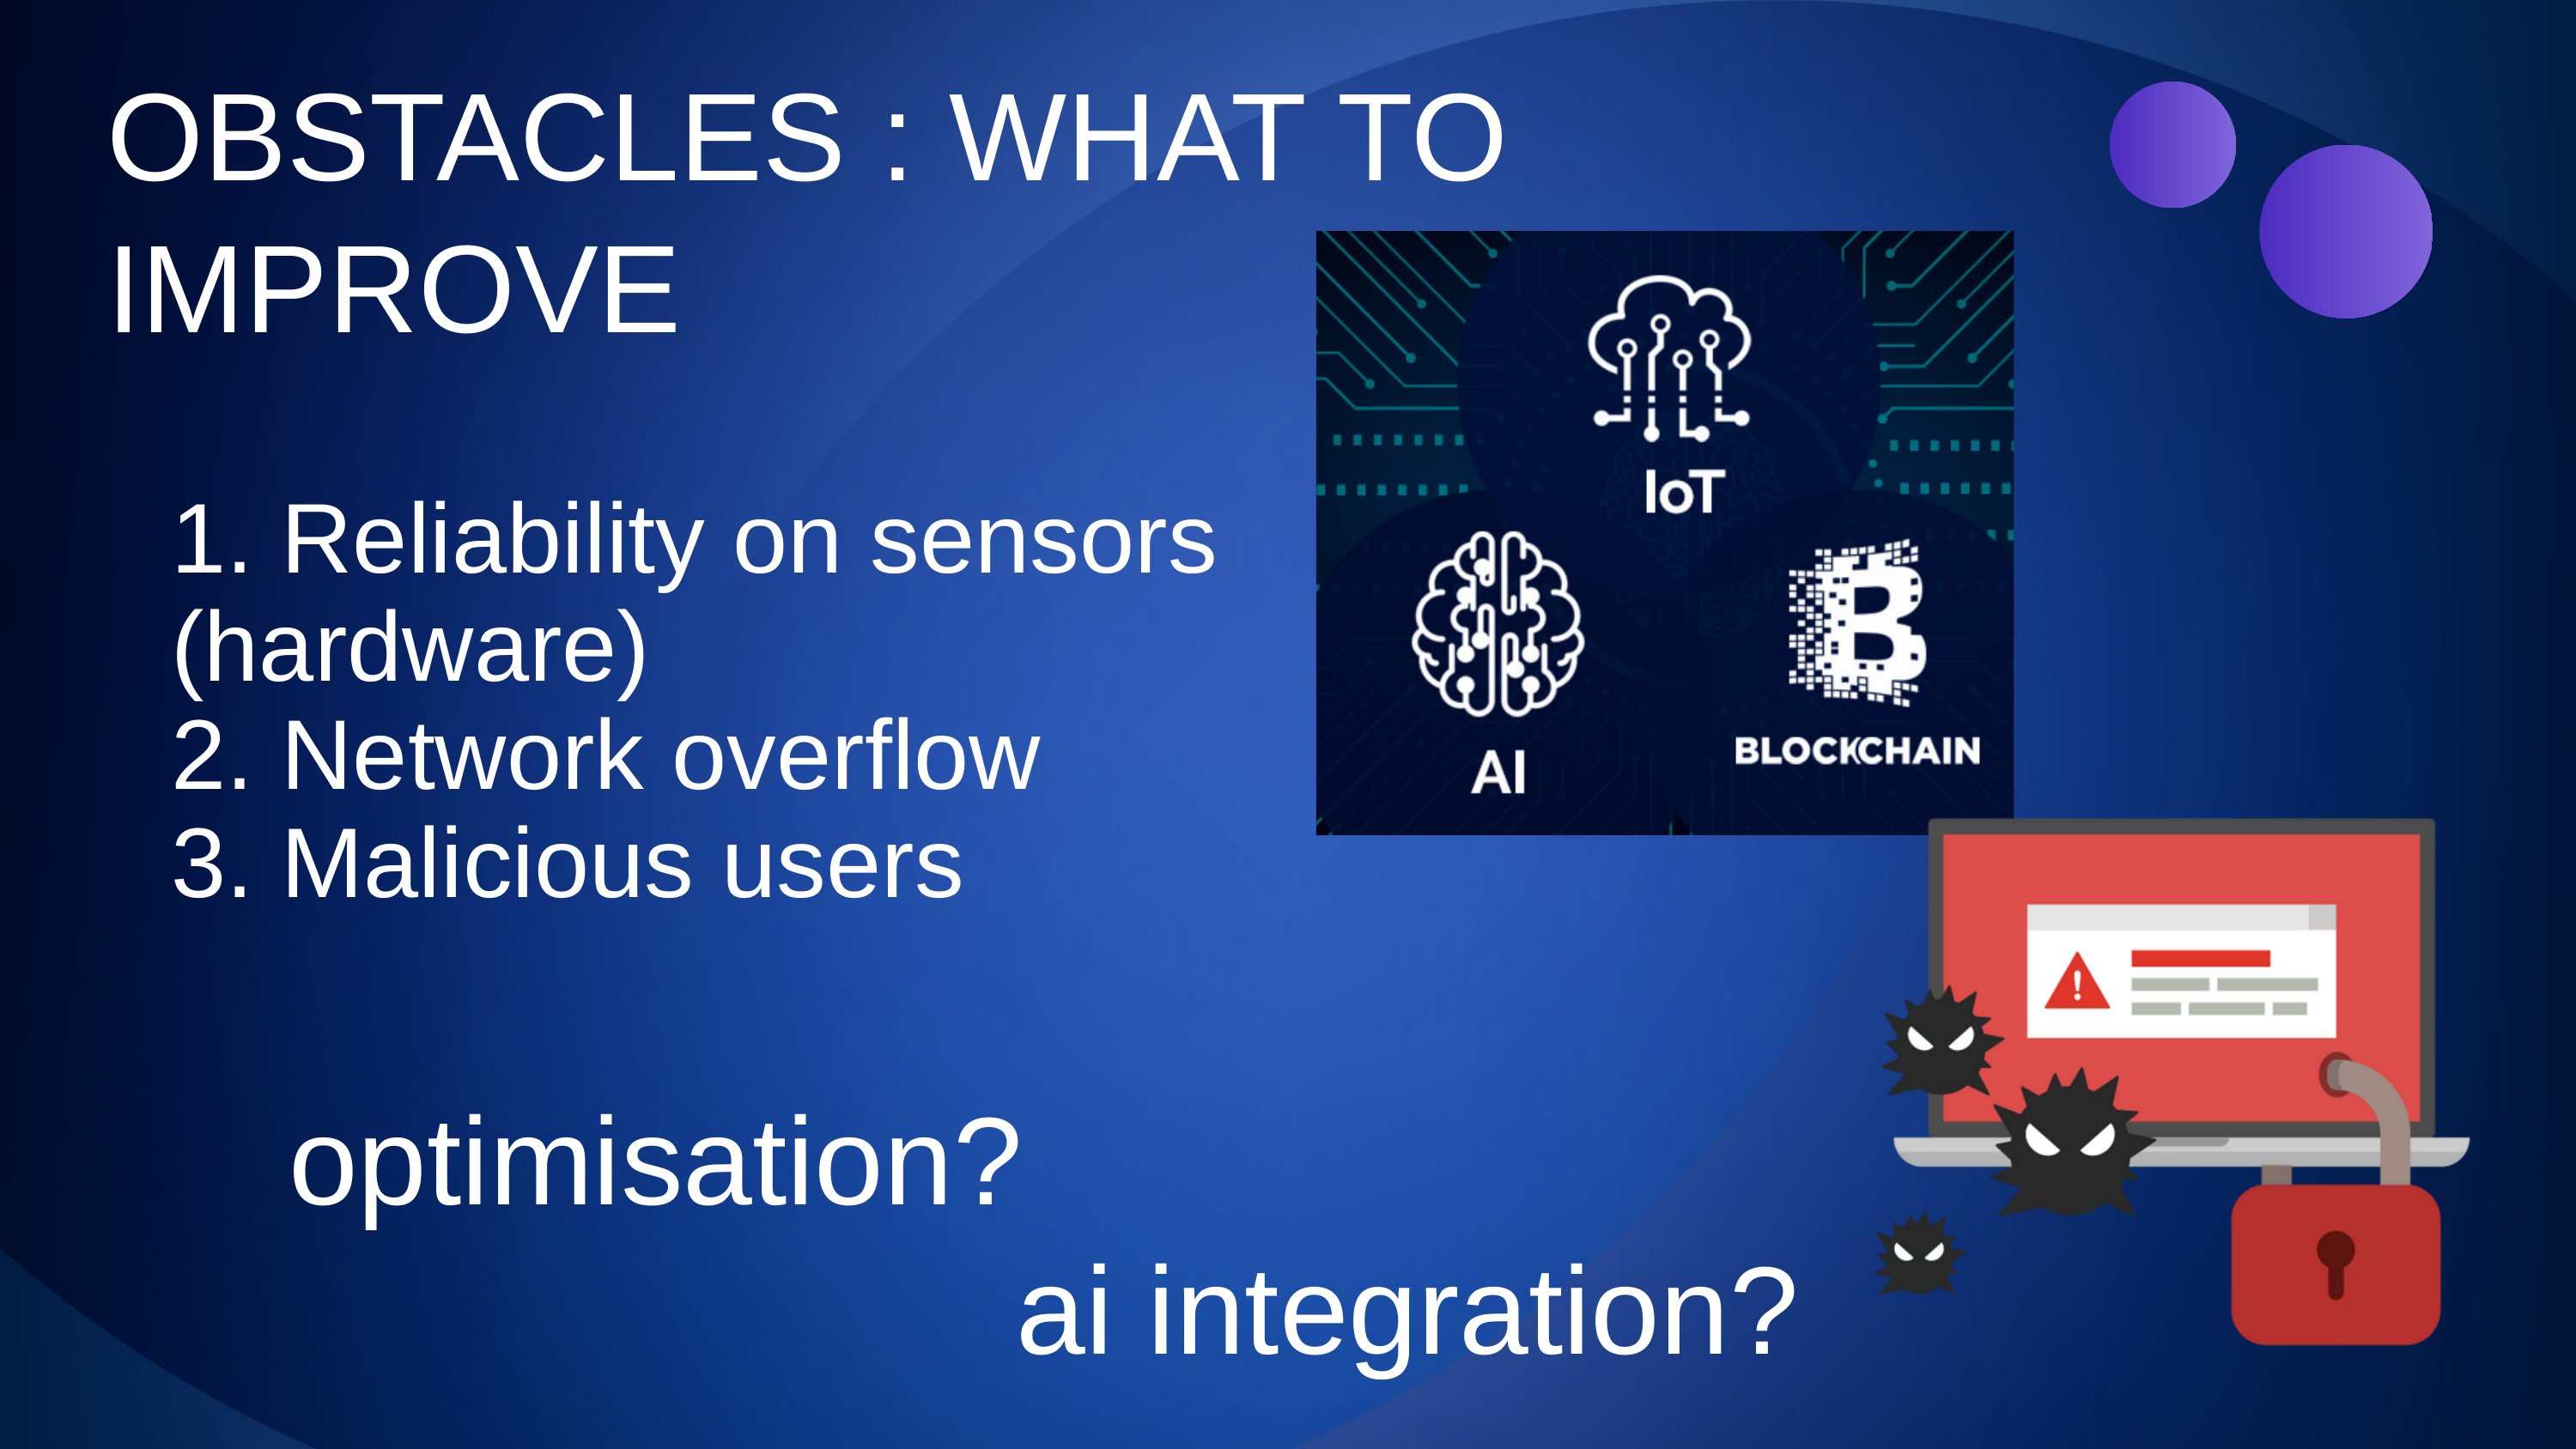

OBSTACLES : WHAT TO IMPROVE

1. Reliability on sensors (hardware)
2. Network overflow
3. Malicious users

optimisation?
ai integration?